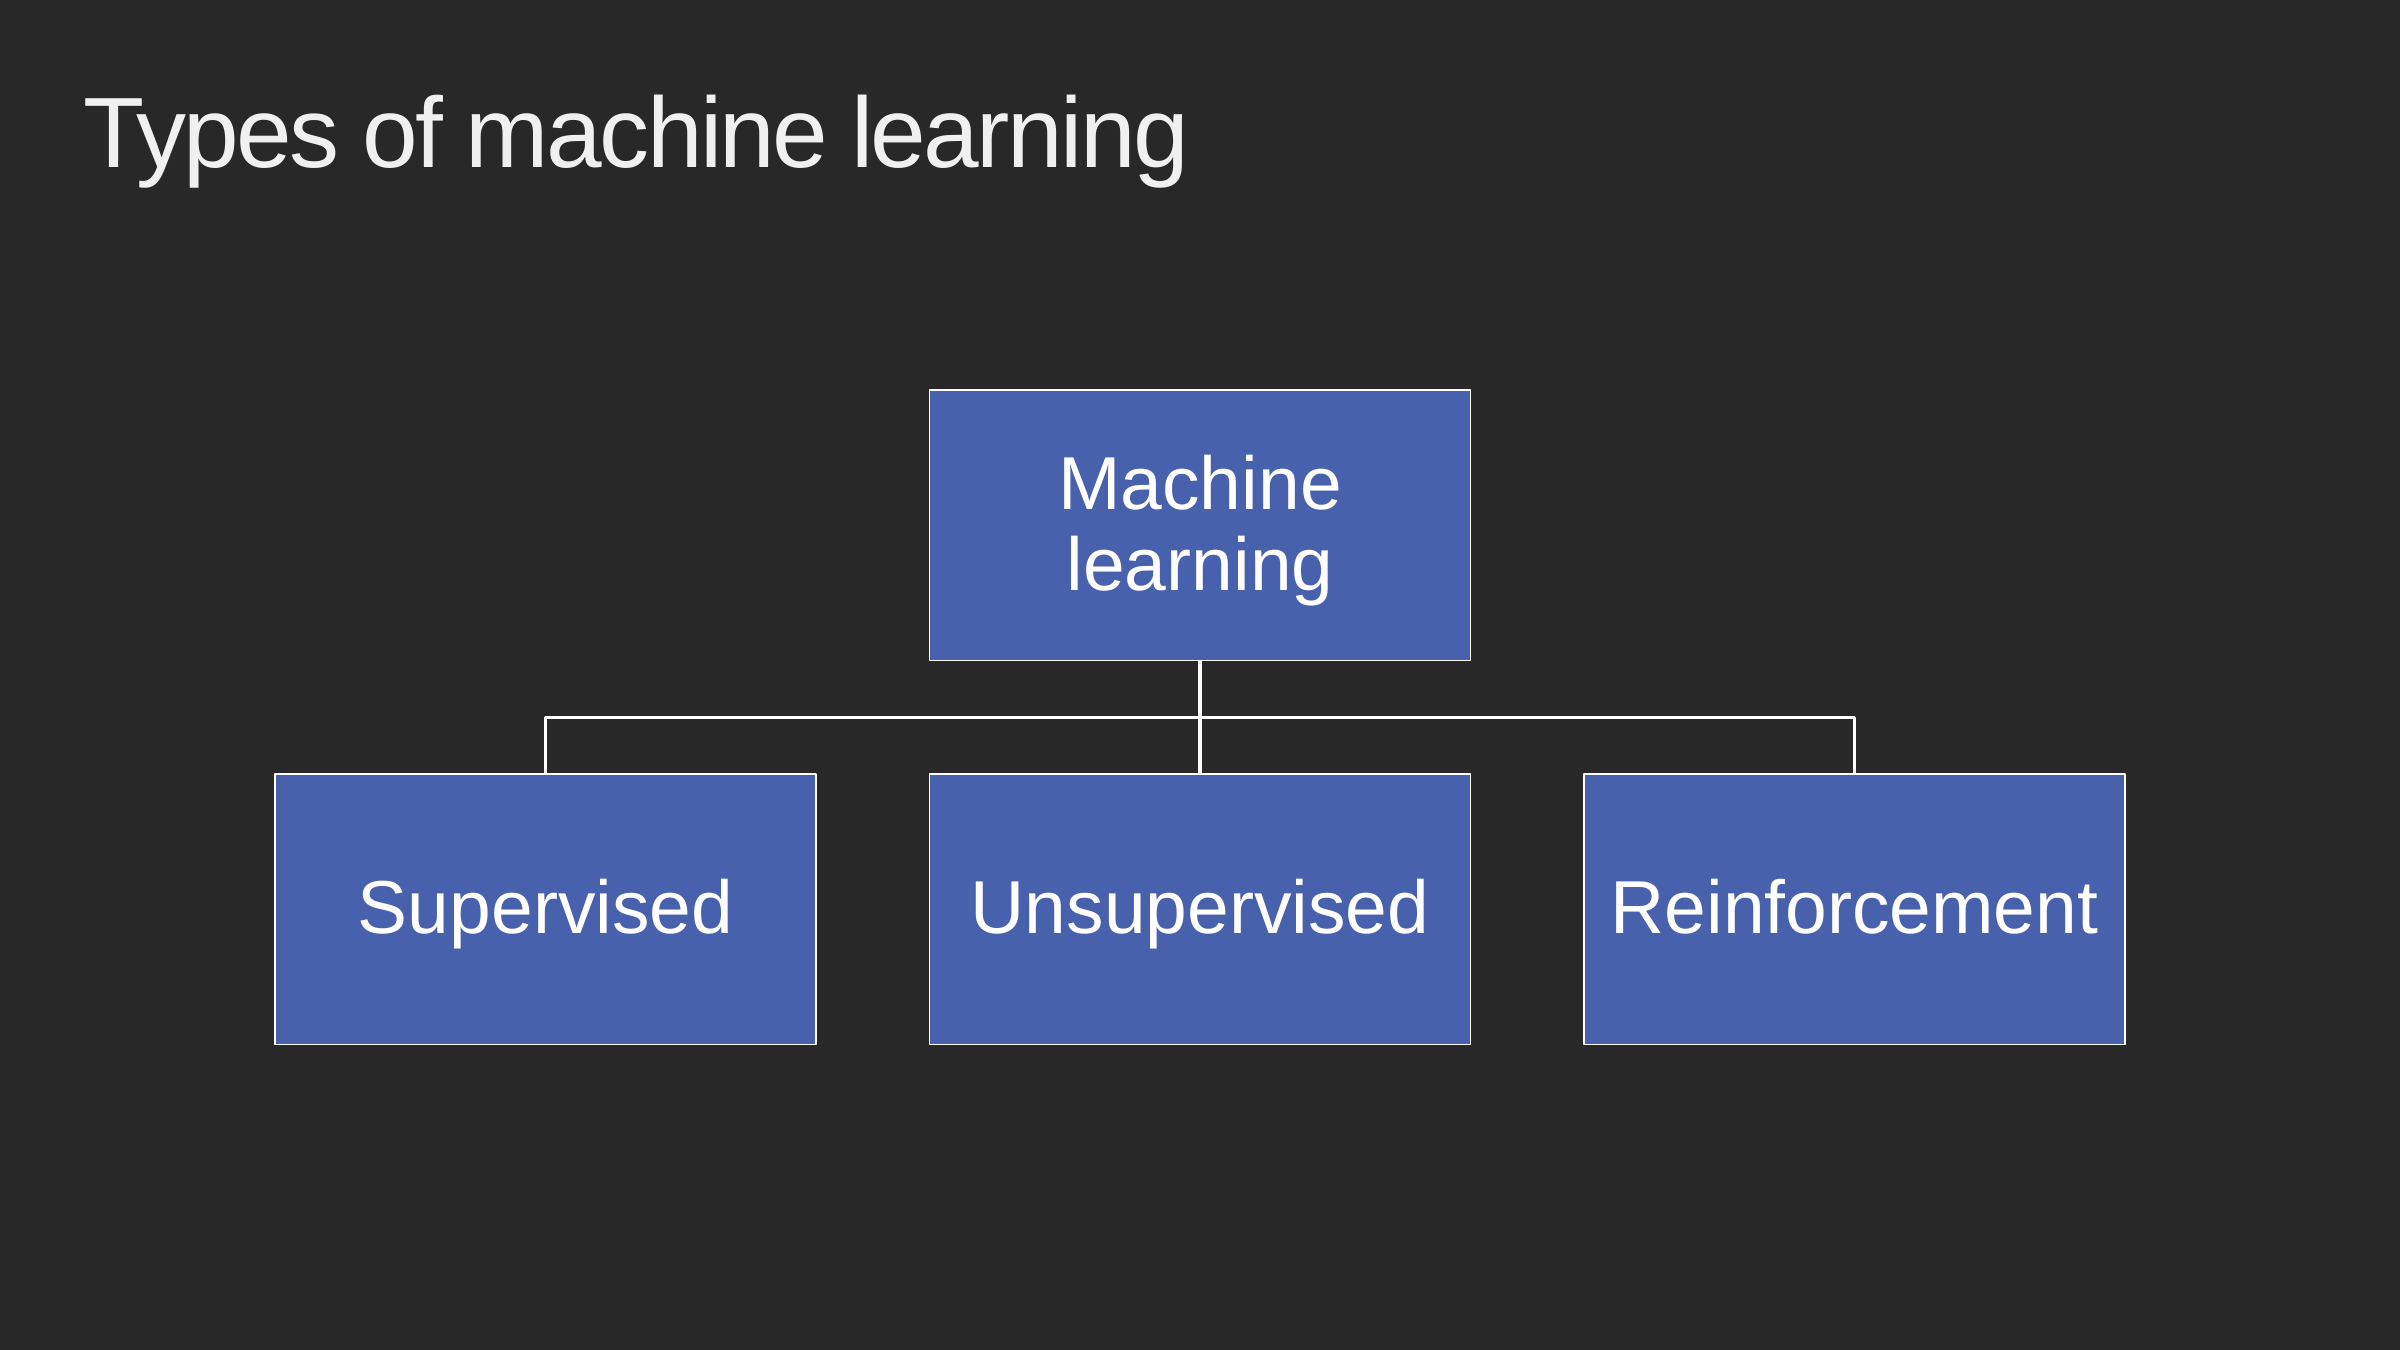

# Types of machine learning
Machine learning
Supervised
Unsupervised
Reinforcement